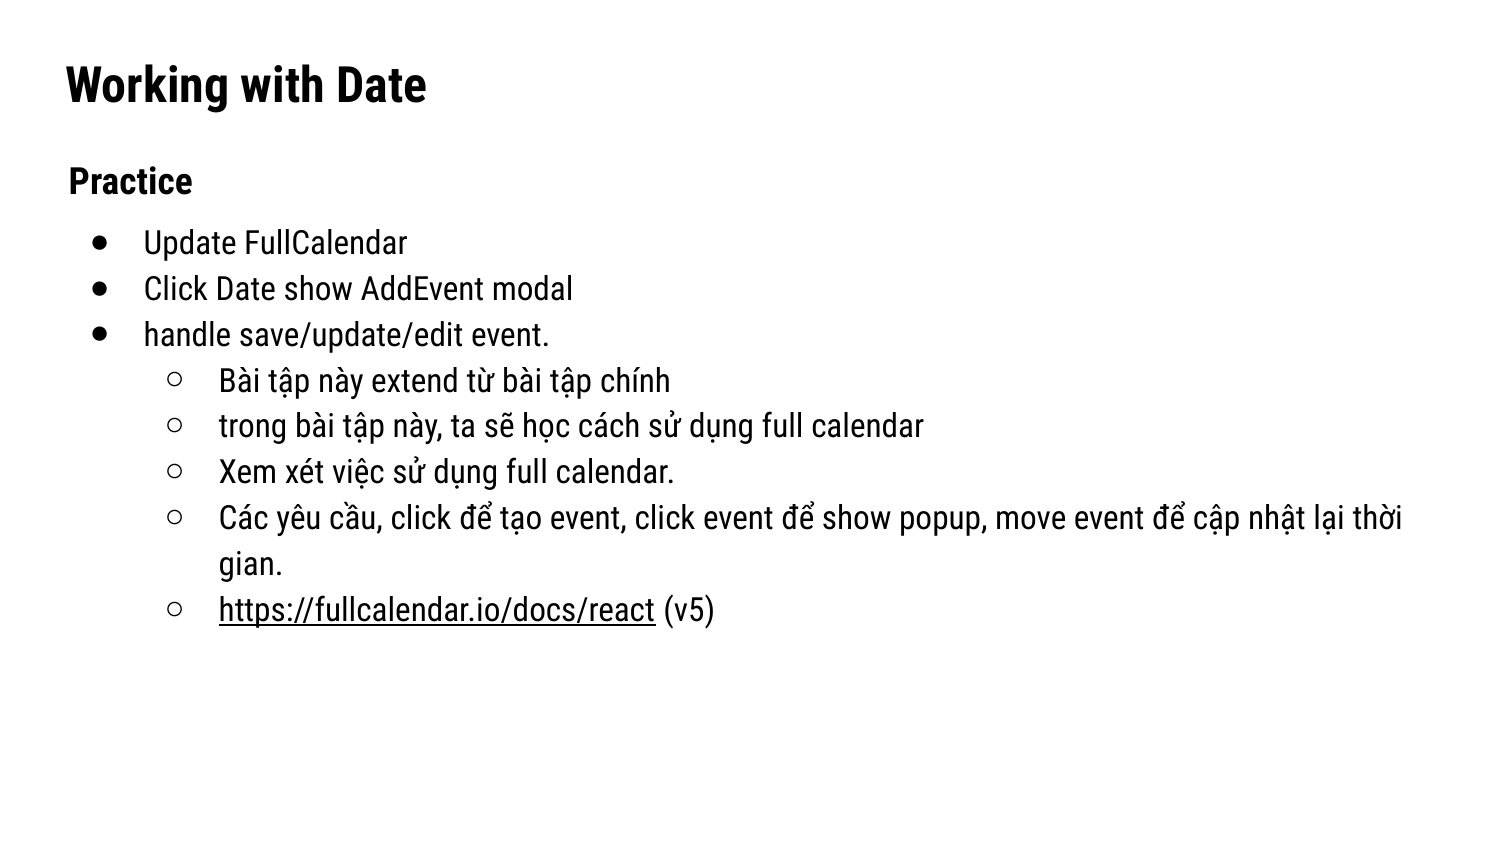

# Working with Date
Practice
Update FullCalendar
Click Date show AddEvent modal
handle save/update/edit event.
Bài tập này extend từ bài tập chính
trong bài tập này, ta sẽ học cách sử dụng full calendar
Xem xét việc sử dụng full calendar.
Các yêu cầu, click để tạo event, click event để show popup, move event để cập nhật lại thời gian.
https://fullcalendar.io/docs/react (v5)